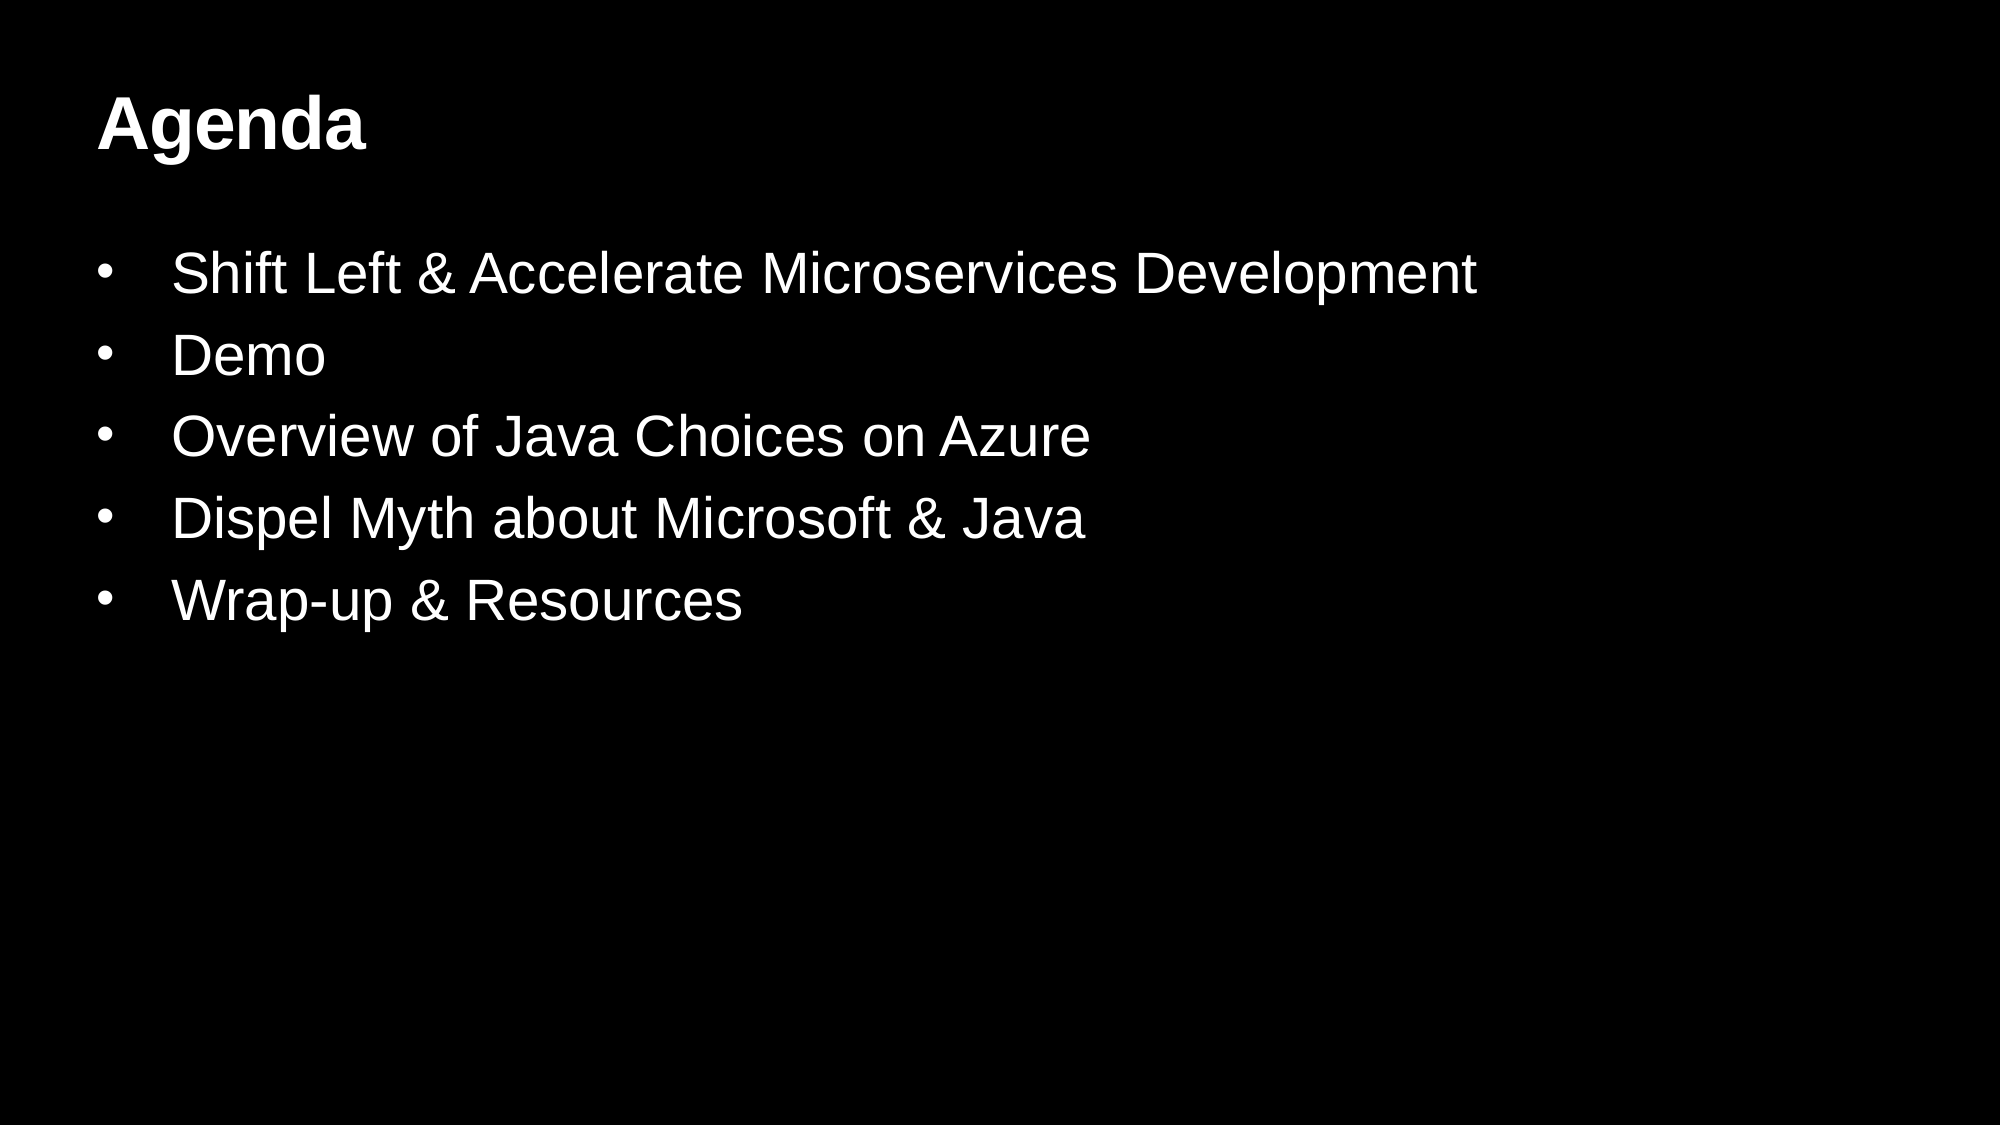

# Agenda
Shift Left & Accelerate Microservices Development
Demo
Overview of Java Choices on Azure
Dispel Myth about Microsoft & Java
Wrap-up & Resources